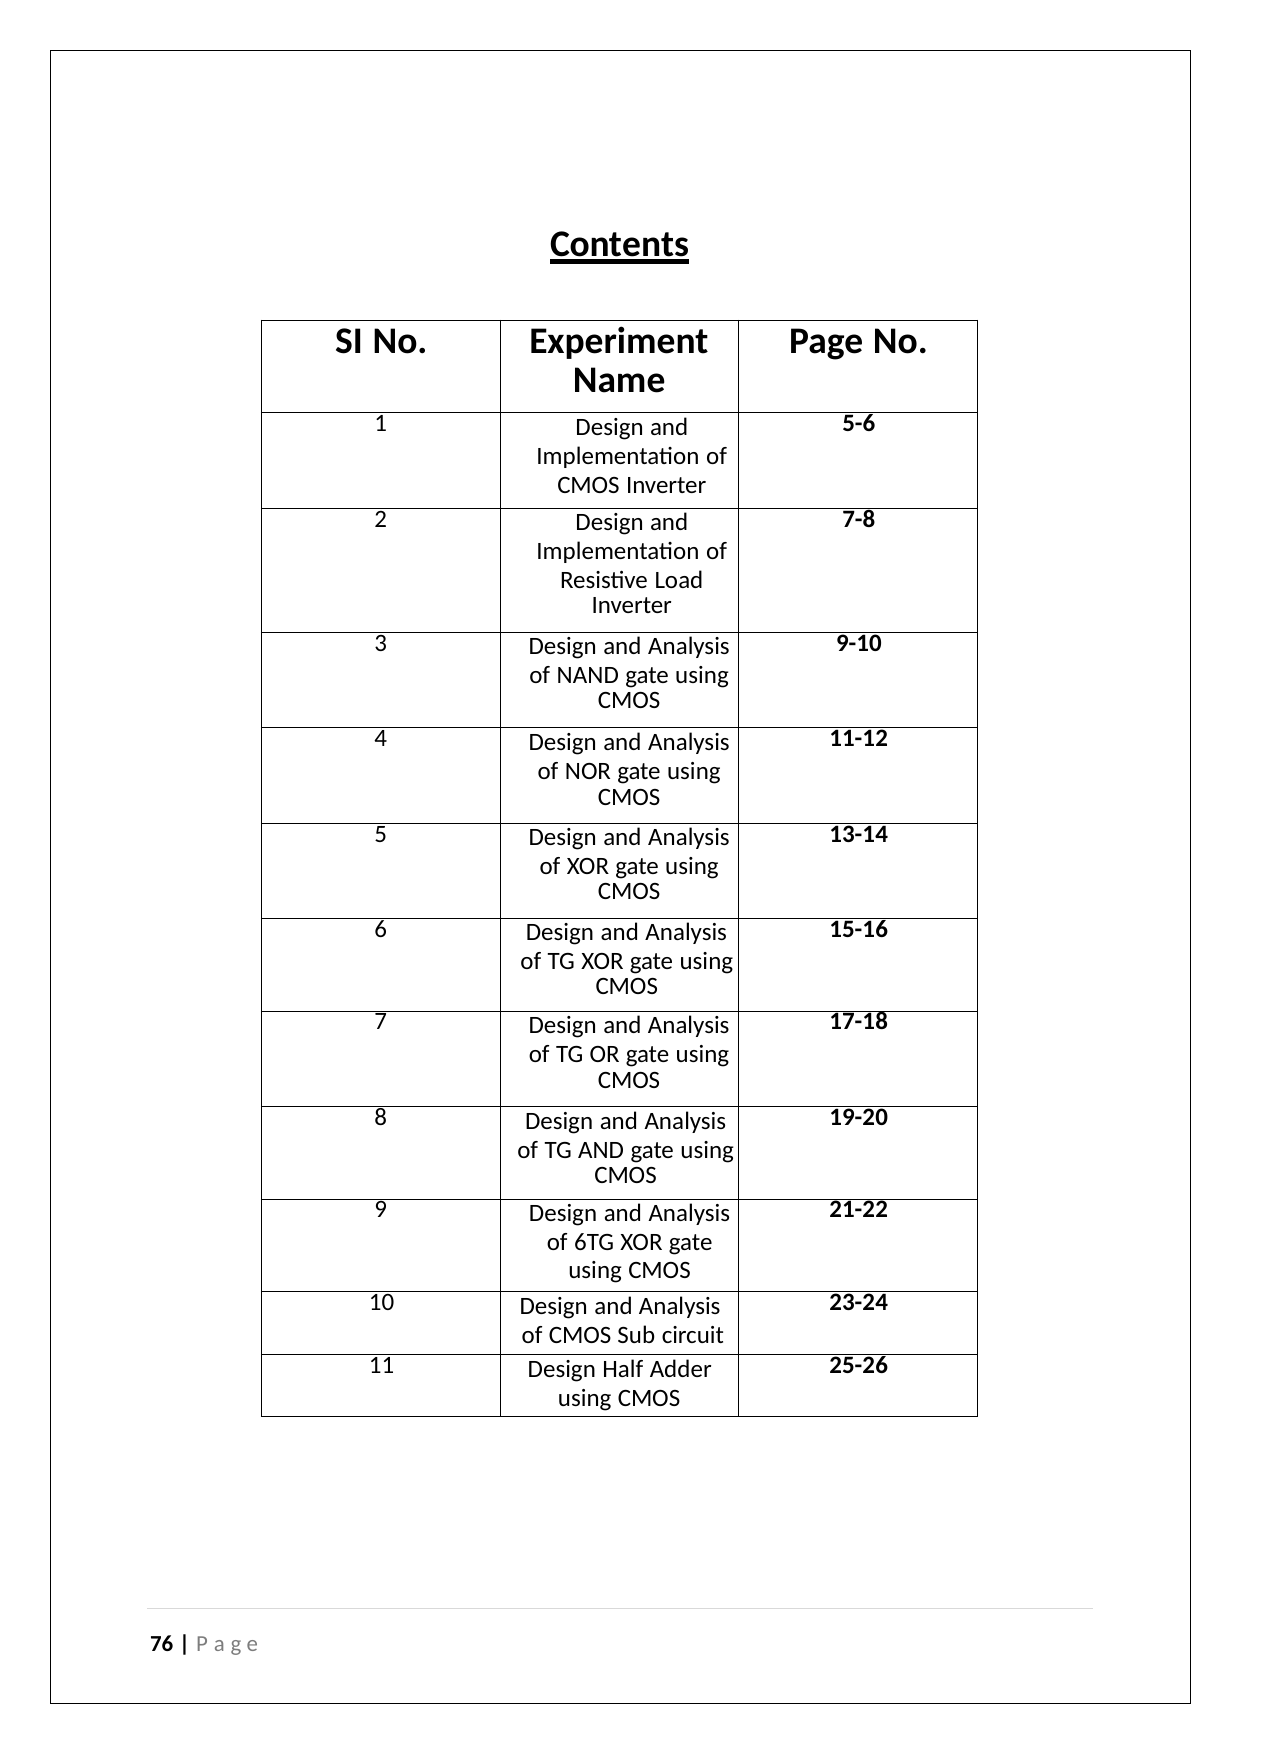

Contents
| SI No. | Experiment Name | Page No. |
| --- | --- | --- |
| 1 | Design and Implementation of CMOS Inverter | 5-6 |
| 2 | Design and Implementation of Resistive Load Inverter | 7-8 |
| 3 | Design and Analysis of NAND gate using CMOS | 9-10 |
| 4 | Design and Analysis of NOR gate using CMOS | 11-12 |
| 5 | Design and Analysis of XOR gate using CMOS | 13-14 |
| 6 | Design and Analysis of TG XOR gate using CMOS | 15-16 |
| 7 | Design and Analysis of TG OR gate using CMOS | 17-18 |
| 8 | Design and Analysis of TG AND gate using CMOS | 19-20 |
| 9 | Design and Analysis of 6TG XOR gate using CMOS | 21-22 |
| 10 | Design and Analysis of CMOS Sub circuit | 23-24 |
| 11 | Design Half Adder using CMOS | 25-26 |

76 | P a g e